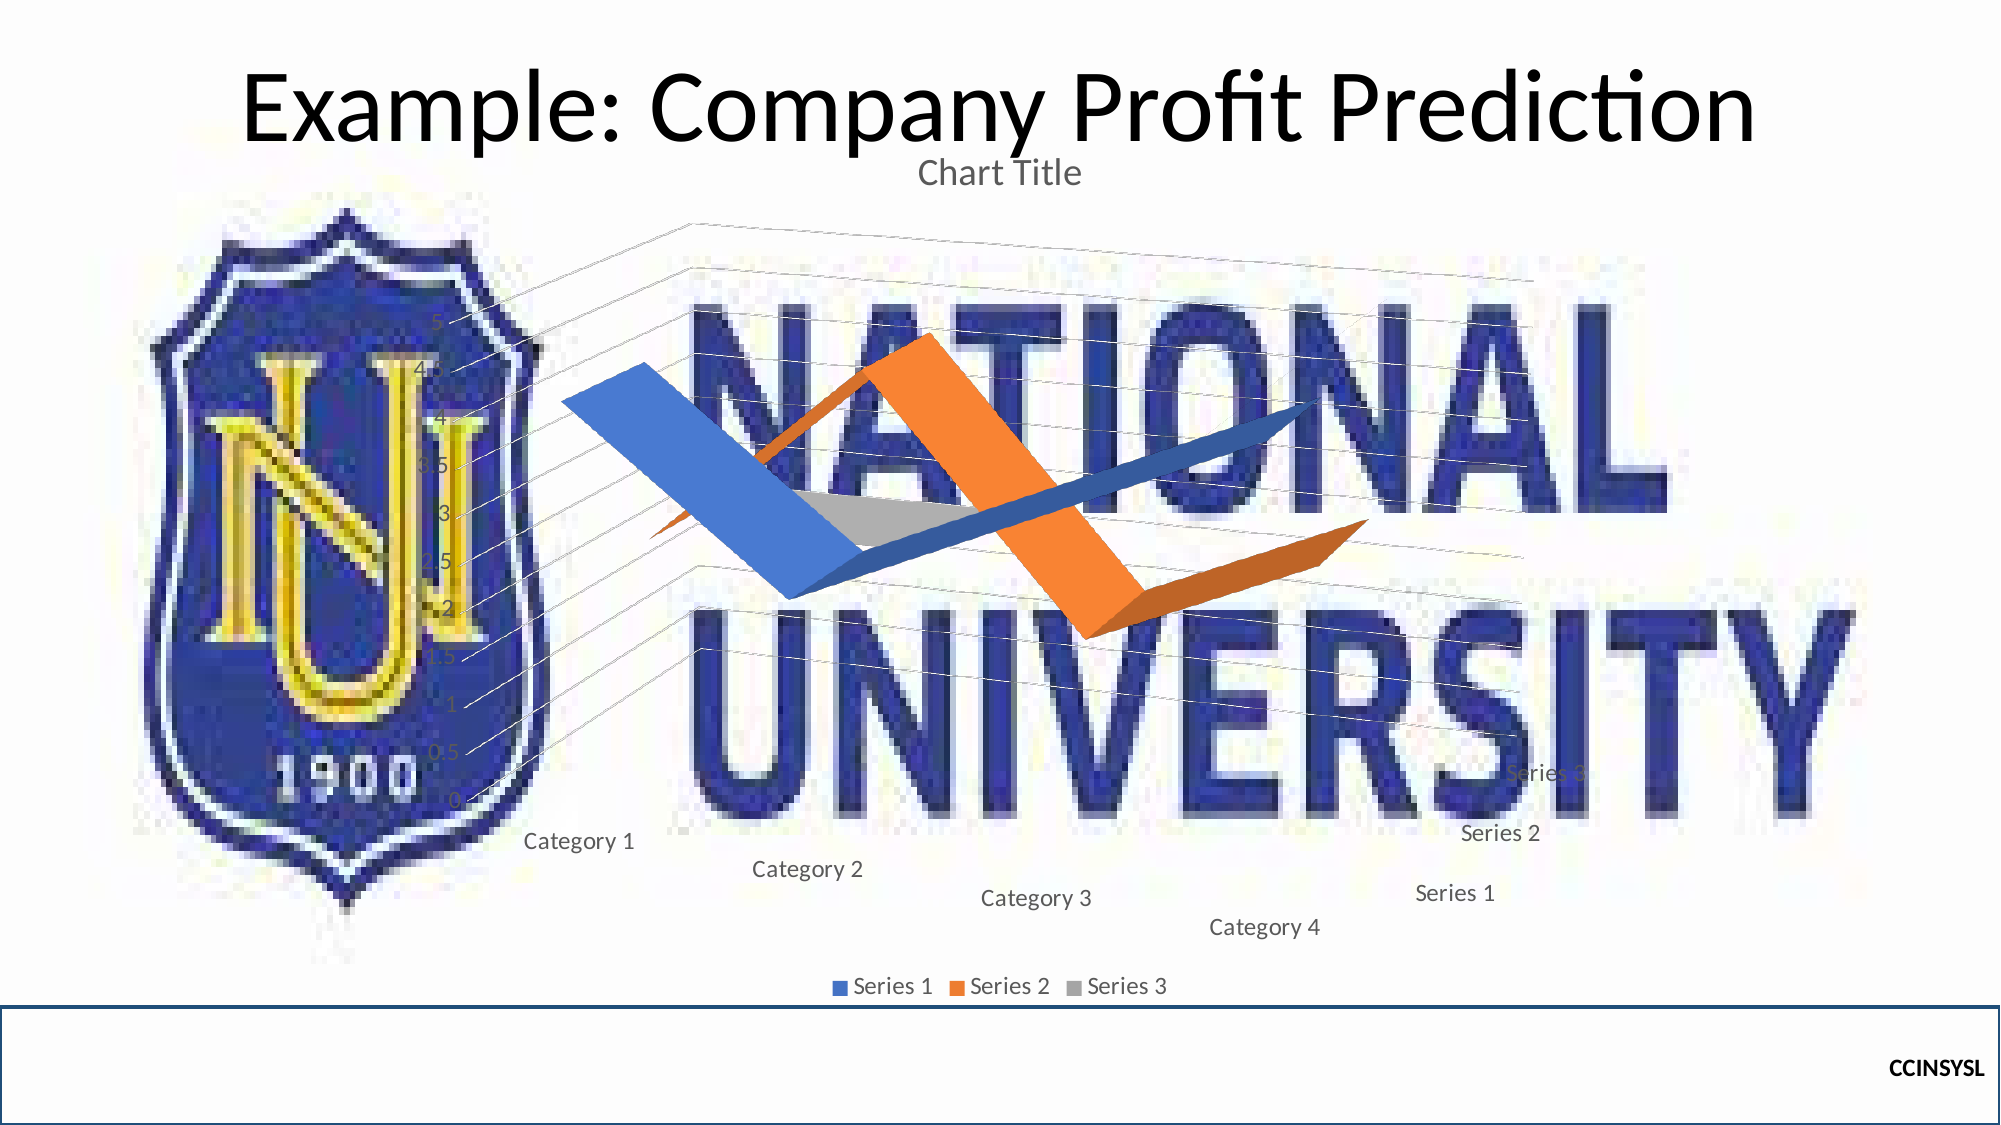

# Example: Company Profit Prediction

[unsupported chart]

CCINSYSL